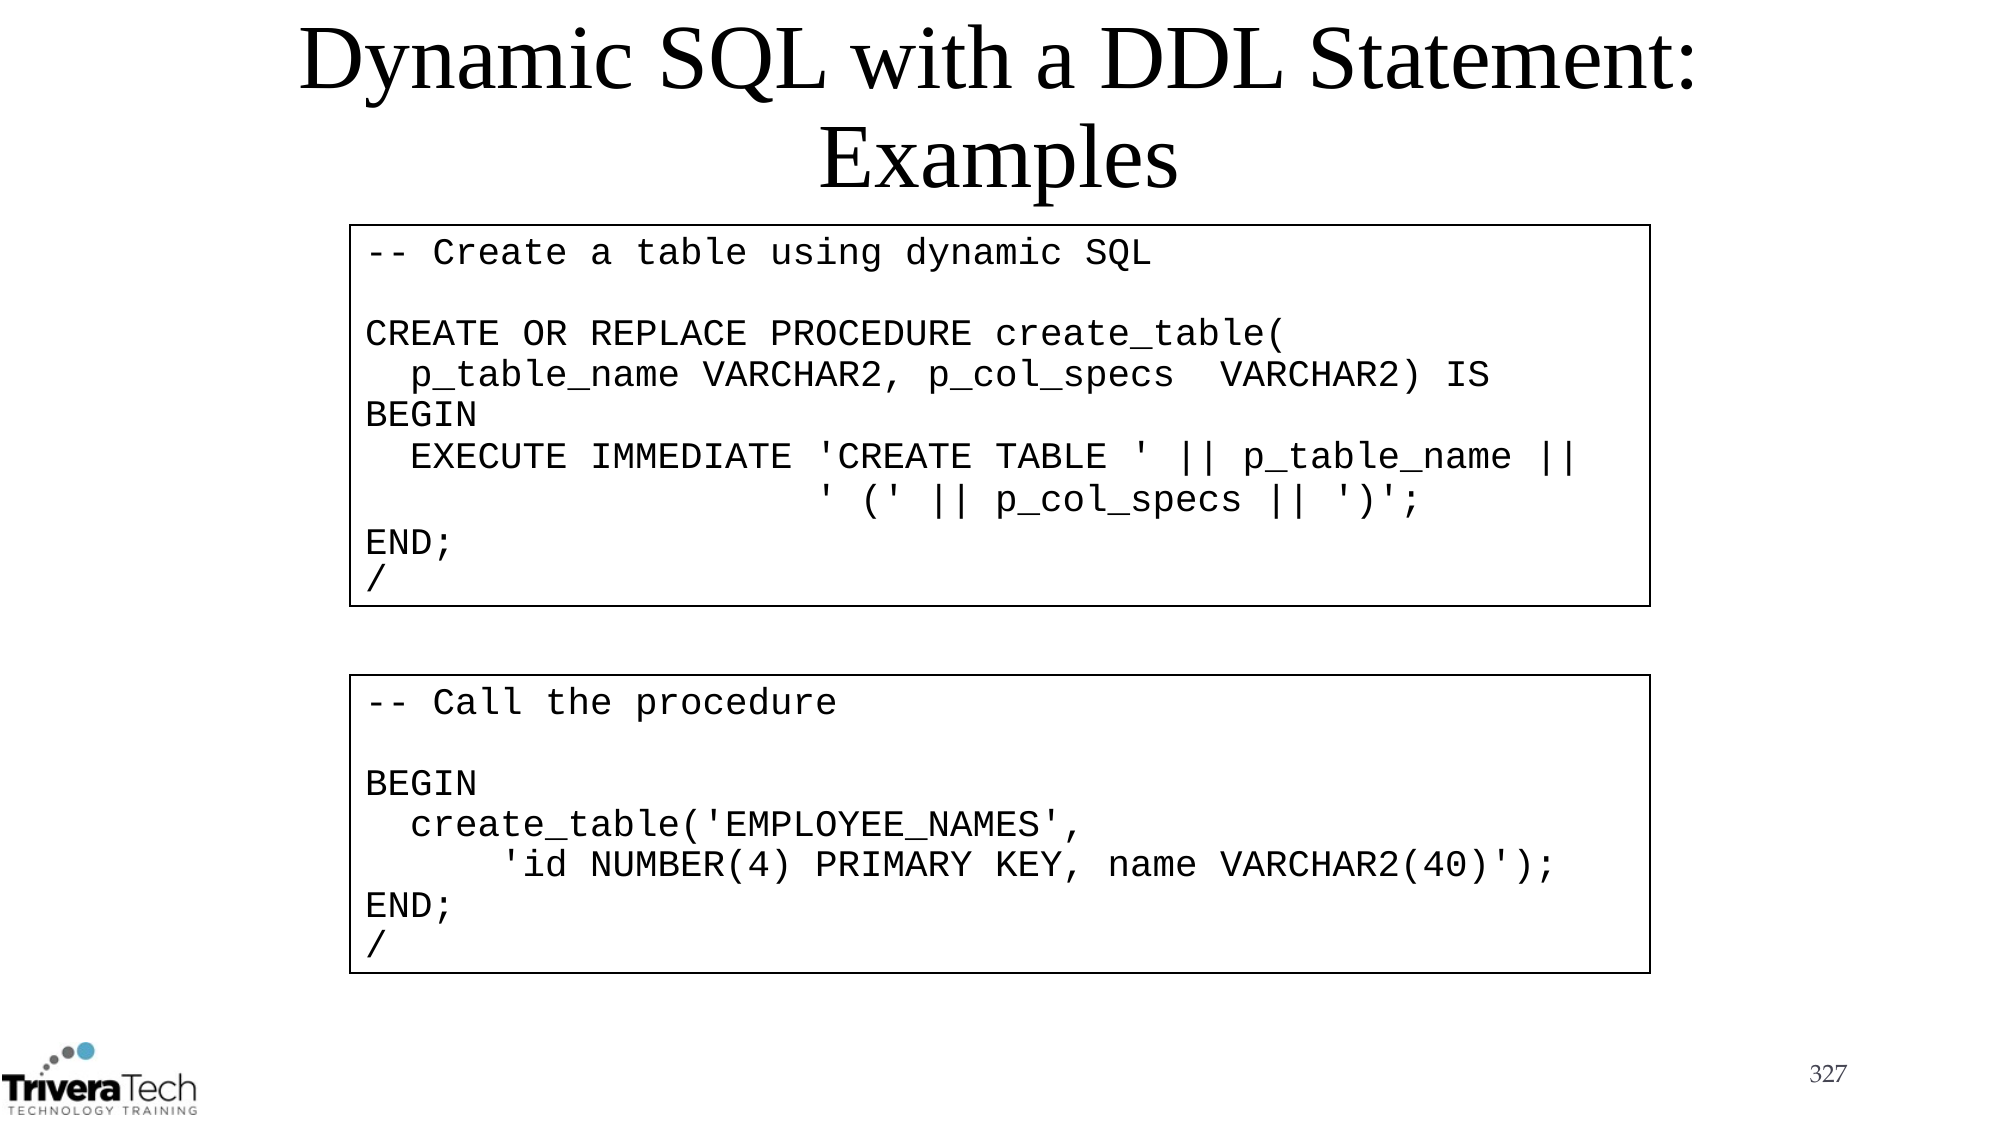

# Dynamic SQL with a DDL Statement: Examples
-- Create a table using dynamic SQL

CREATE OR REPLACE PROCEDURE create_table(
  p_table_name VARCHAR2, p_col_specs  VARCHAR2) IS
BEGIN
  EXECUTE IMMEDIATE 'CREATE TABLE ' || p_table_name ||
                    ' (' || p_col_specs || ')';
END;
/
-- Call the procedure

BEGIN
  create_table('EMPLOYEE_NAMES',
      'id NUMBER(4) PRIMARY KEY, name VARCHAR2(40)');
END;
/
327